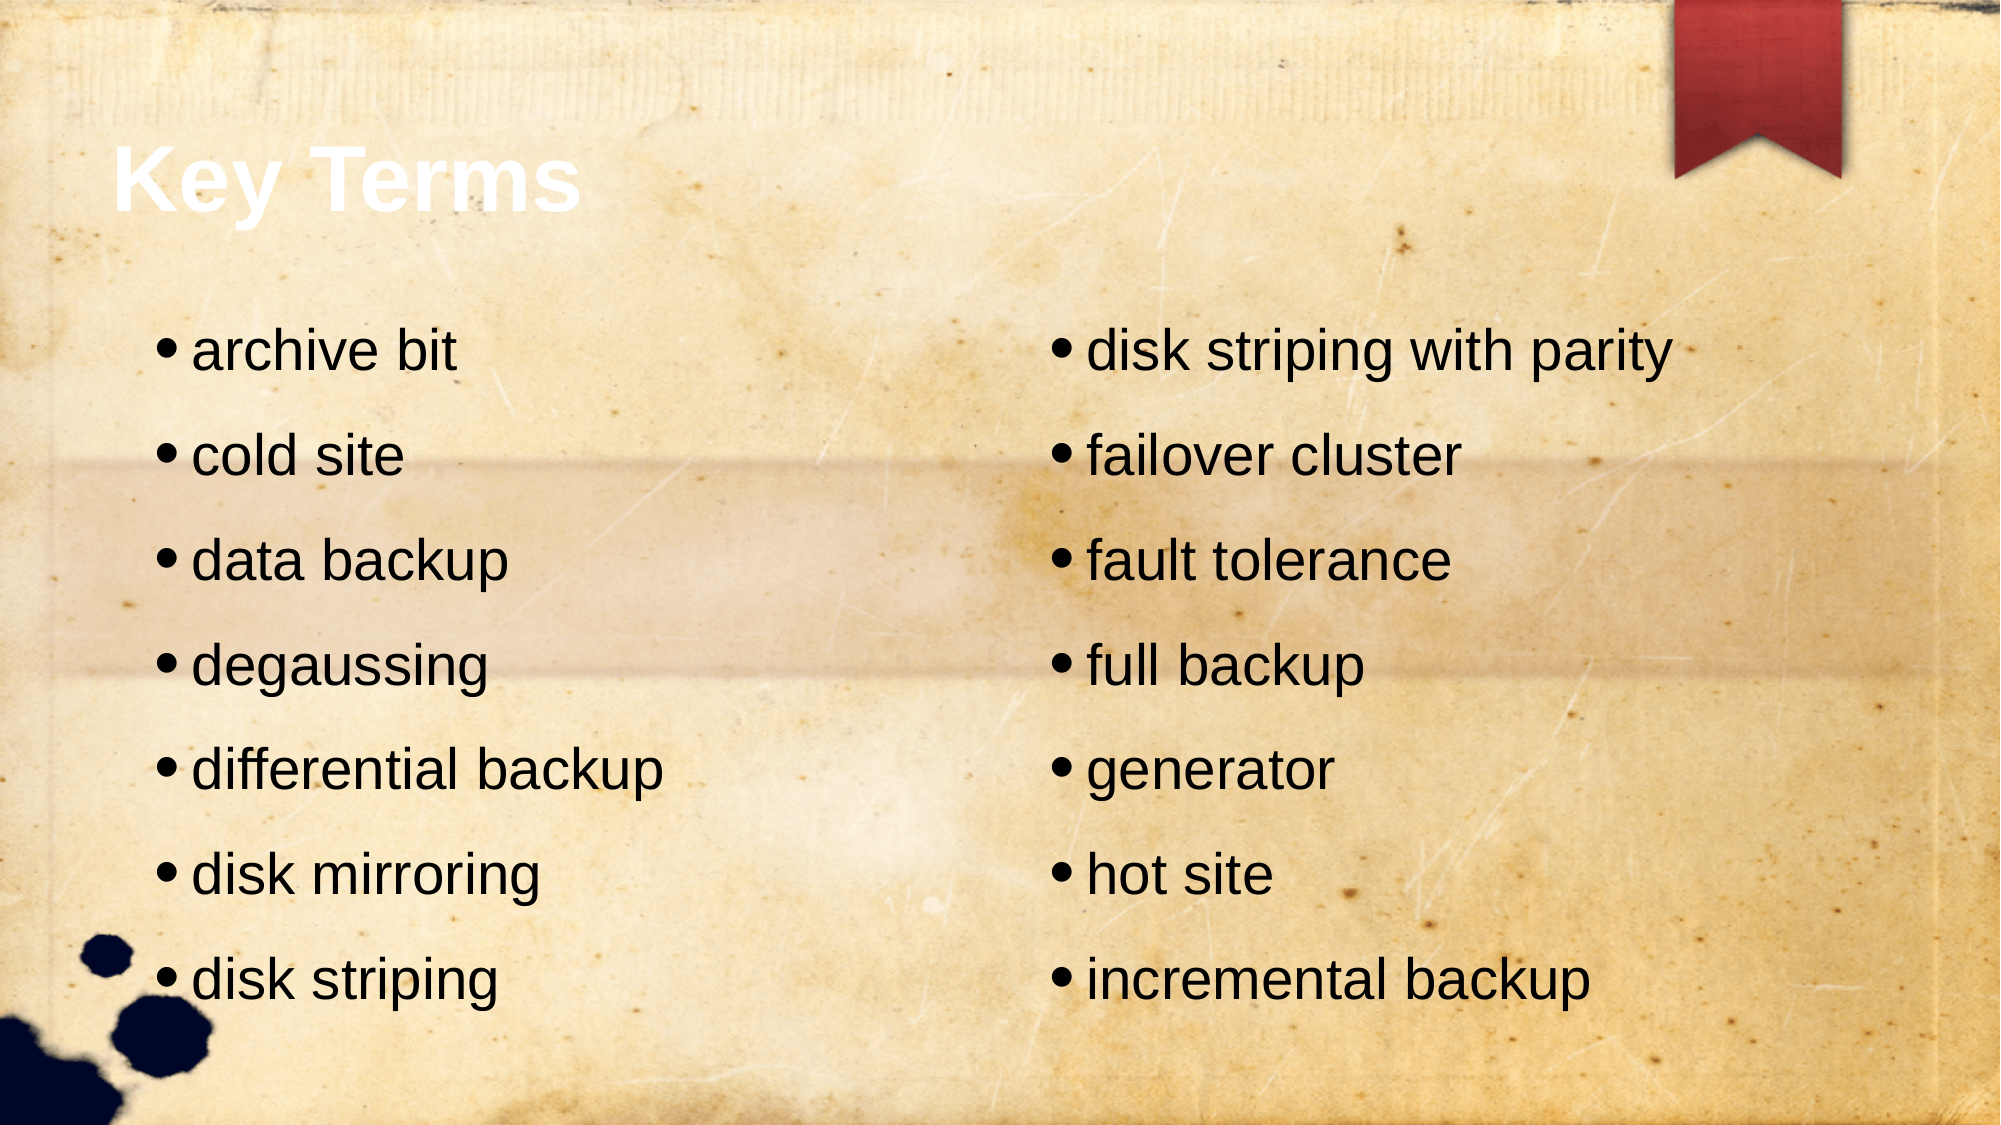

Key Terms
archive bit
cold site
data backup
degaussing
differential backup
disk mirroring
disk striping

disk striping with parity
failover cluster
fault tolerance
full backup
generator
hot site
incremental backup